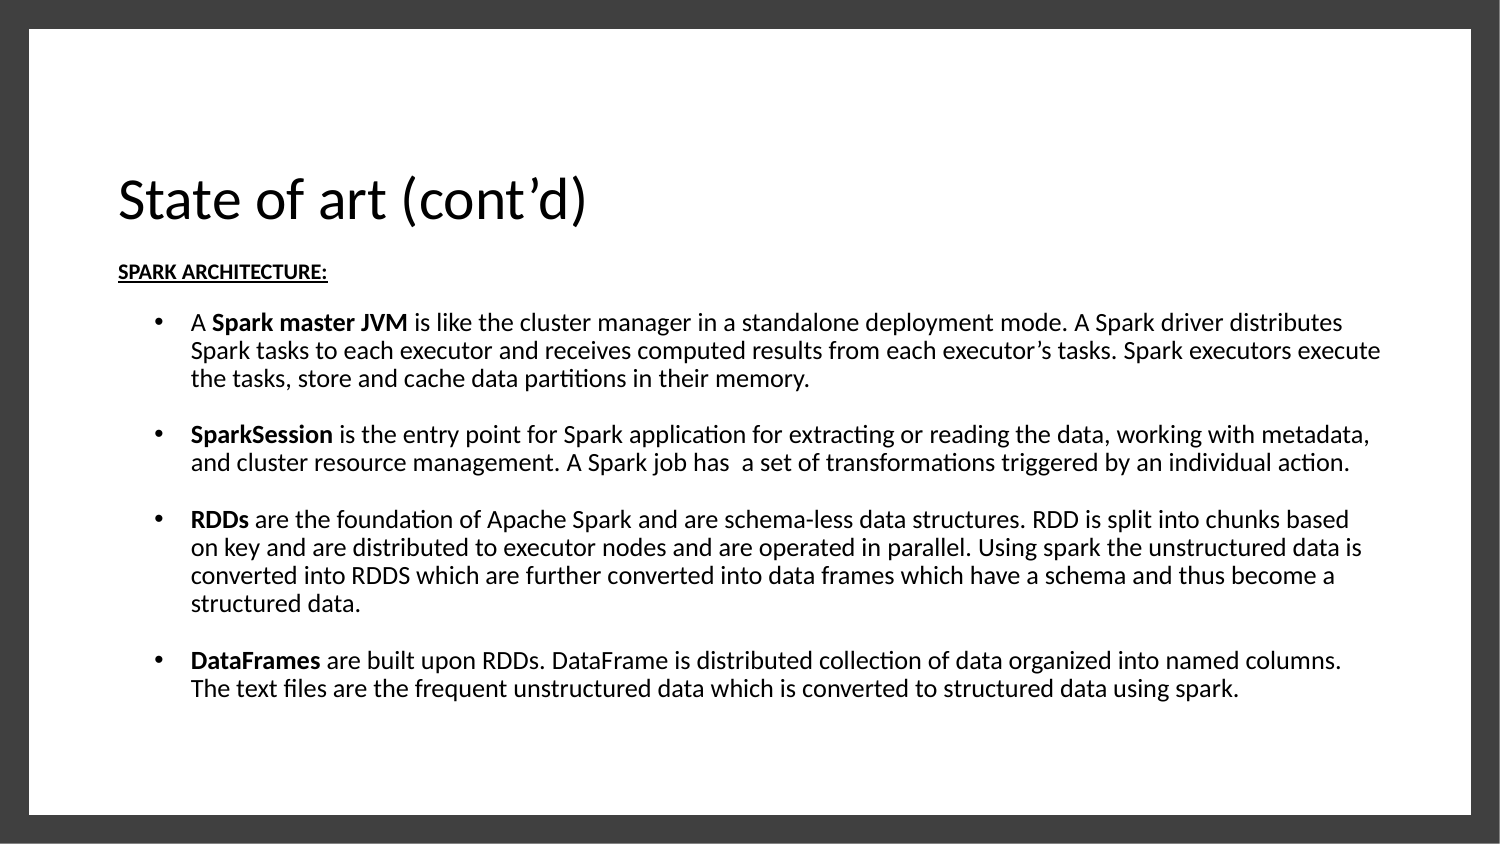

# State of art (cont’d)

SPARK ARCHITECTURE:

A Spark master JVM is like the cluster manager in a standalone deployment mode. A Spark driver distributes Spark tasks to each executor and receives computed results from each executor’s tasks. Spark executors execute the tasks, store and cache data partitions in their memory.

SparkSession is the entry point for Spark application for extracting or reading the data, working with metadata, and cluster resource management. A Spark job has  a set of transformations triggered by an individual action.

RDDs are the foundation of Apache Spark and are schema-less data structures. RDD is split into chunks based on key and are distributed to executor nodes and are operated in parallel. Using spark the unstructured data is converted into RDDS which are further converted into data frames which have a schema and thus become a structured data.

DataFrames are built upon RDDs. DataFrame is distributed collection of data organized into named columns. The text files are the frequent unstructured data which is converted to structured data using spark.